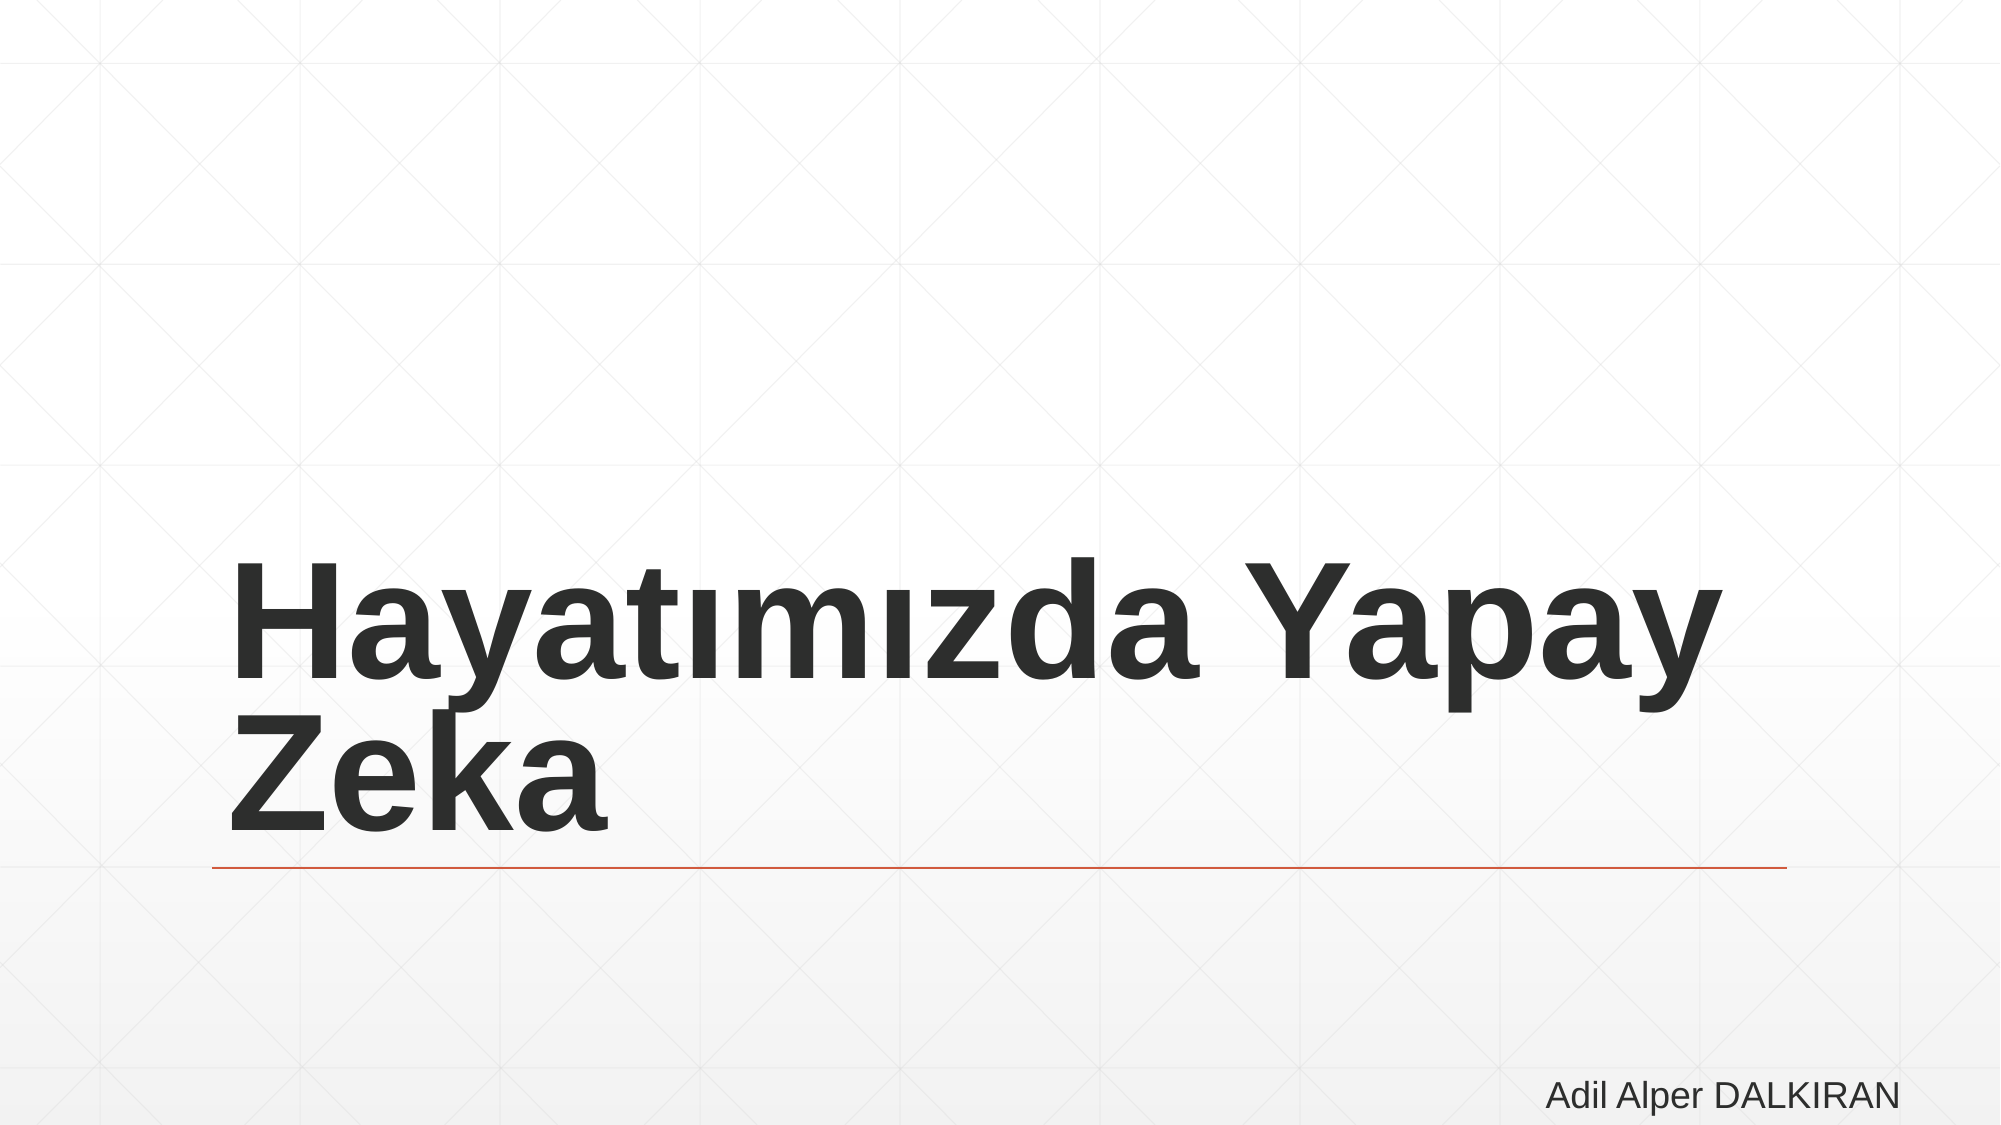

# Hayatımızda Yapay Zeka

Adil Alper DALKIRAN